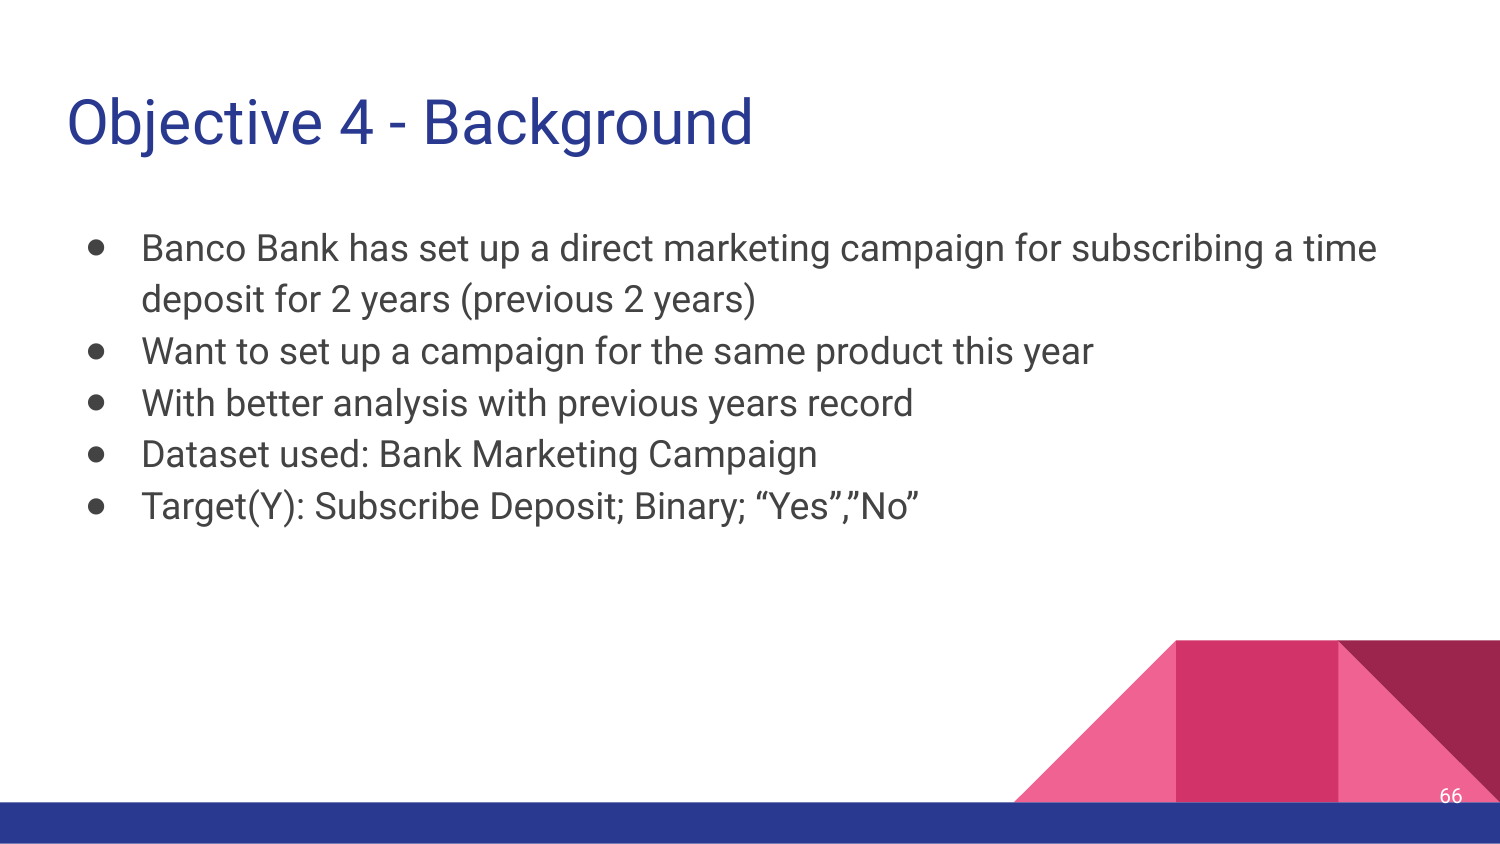

# Objective 4 - Background

Banco Bank has set up a direct marketing campaign for subscribing a time deposit for 2 years (previous 2 years)
Want to set up a campaign for the same product this year
With better analysis with previous years record
Dataset used: Bank Marketing Campaign
Target(Y): Subscribe Deposit; Binary; “Yes”,”No”

66